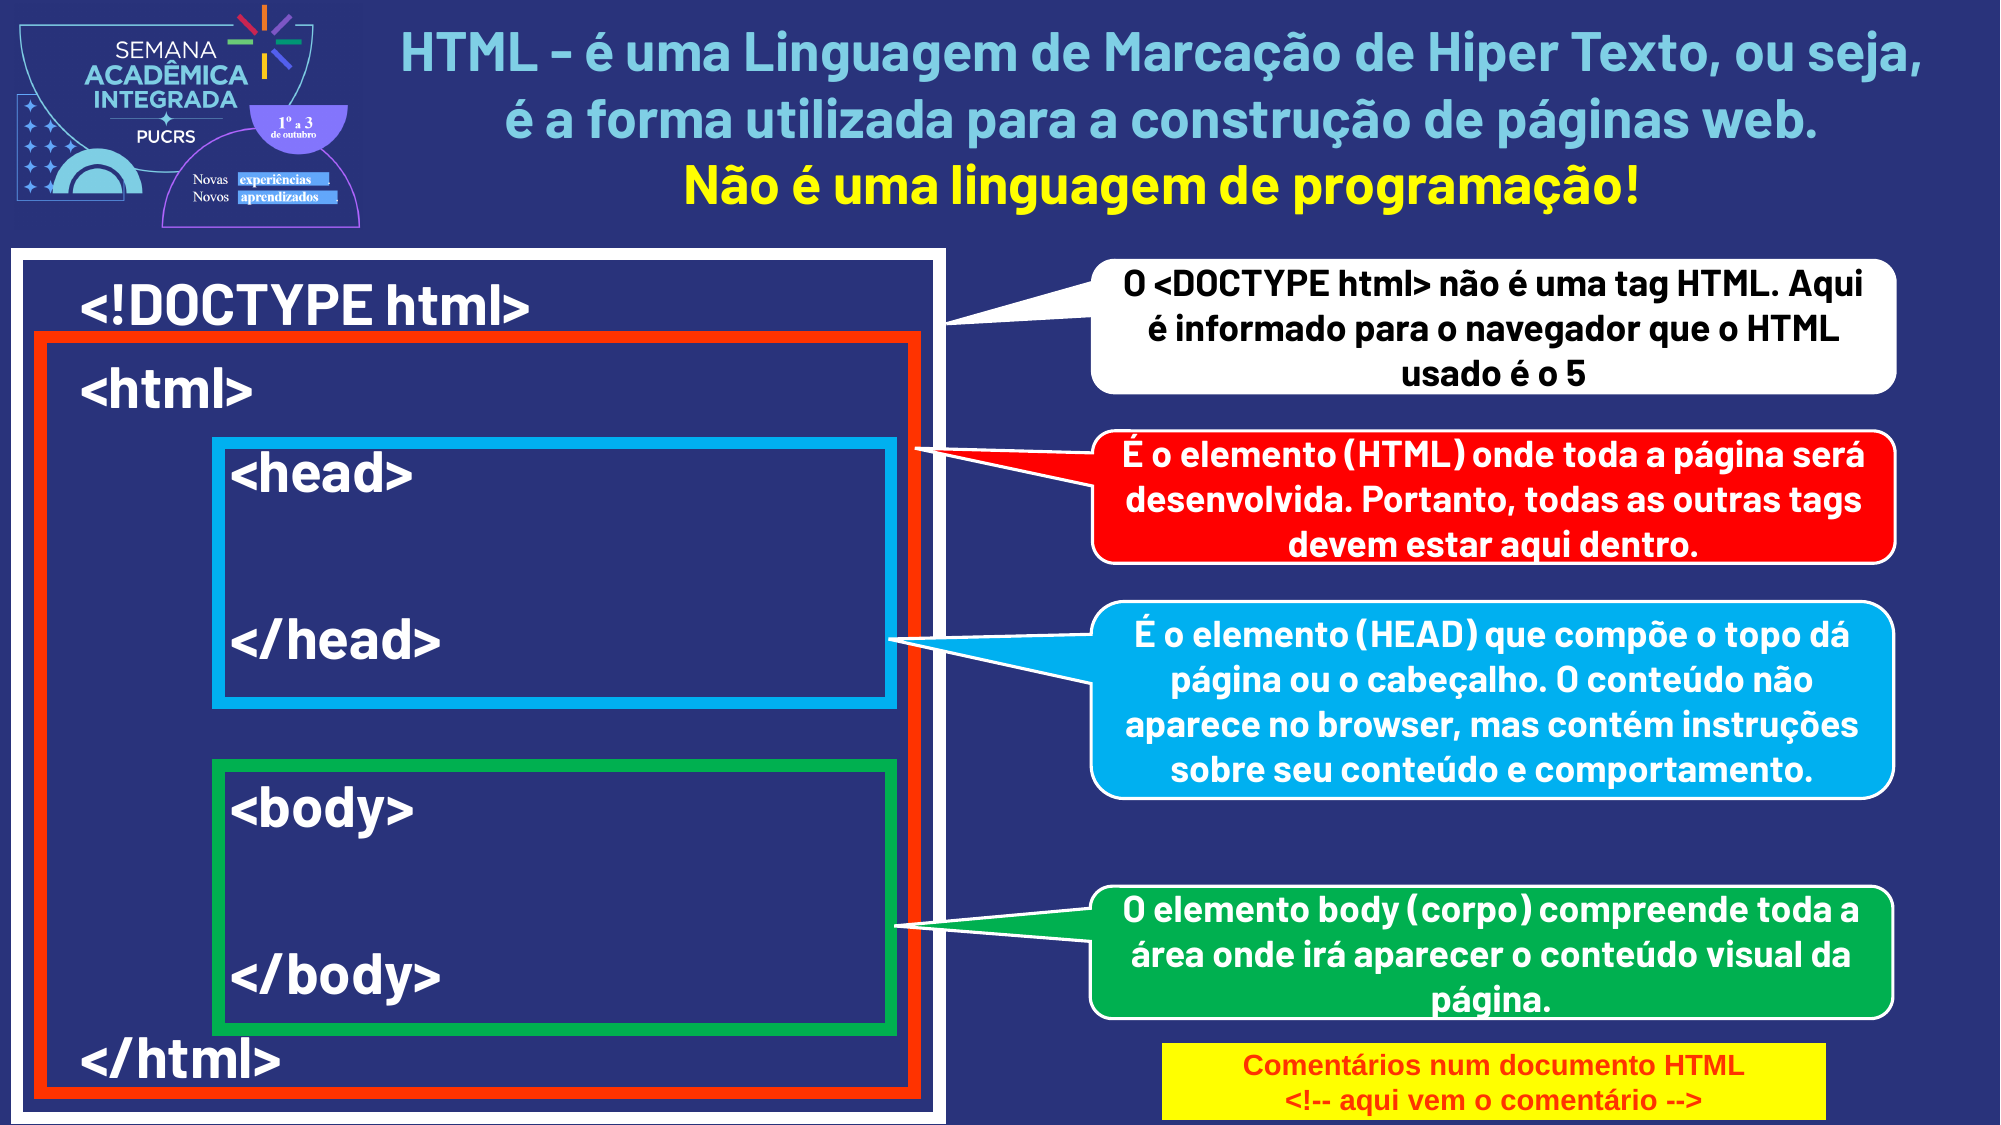

# HTML - é uma Linguagem de Marcação de Hiper Texto, ou seja, é a forma utilizada para a construção de páginas web. Não é uma linguagem de programação!

O <DOCTYPE html> não é uma tag HTML. Aqui é informado para o navegador que o HTML usado é o 5
<!DOCTYPE html>
<html>
	<head>

	</head>

	<body>

	</body>
</html>

É o elemento (HTML) onde toda a página será desenvolvida. Portanto, todas as outras tags devem estar aqui dentro.

É o elemento (HEAD) que compõe o topo dá página ou o cabeçalho. O conteúdo não aparece no browser, mas contém instruções sobre seu conteúdo e comportamento.

O elemento body (corpo) compreende toda a área onde irá aparecer o conteúdo visual da página.
Comentários num documento HTML
<!-- aqui vem o comentário -->